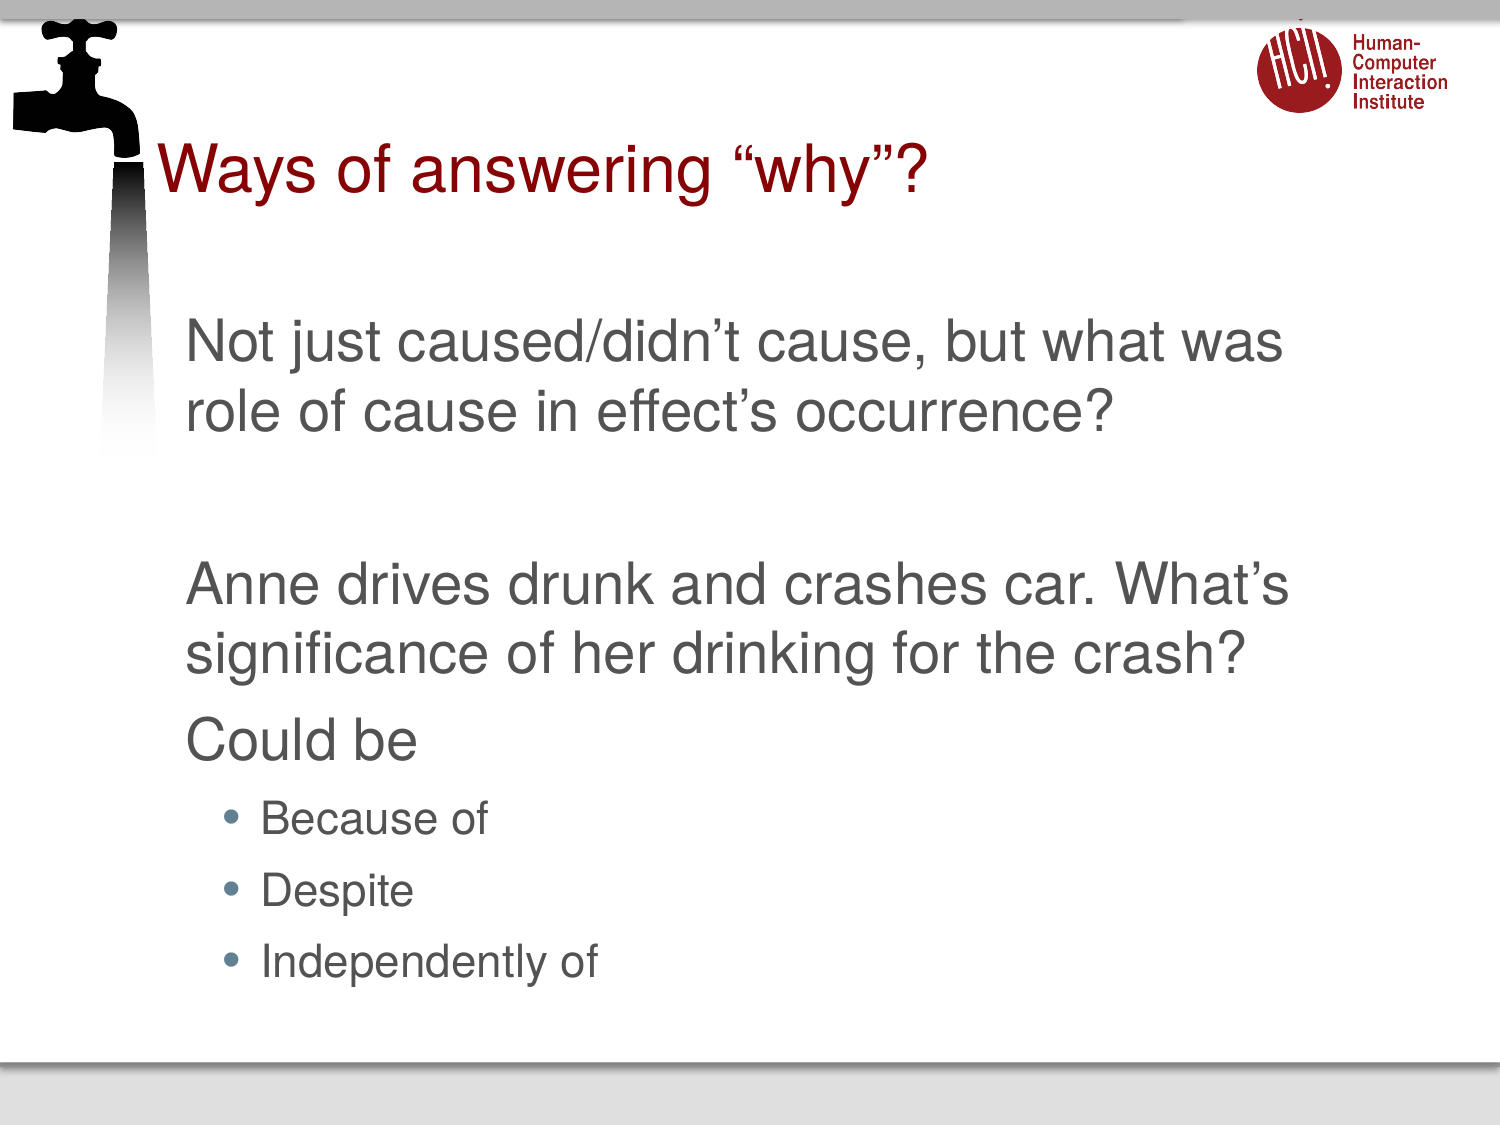

# Ways of answering “why”?
Not just caused/didn’t cause, but what was role of cause in effect’s occurrence?

Anne drives drunk and crashes car. What’s significance of her drinking for the crash?
Could be
Because of
Despite
Independently of